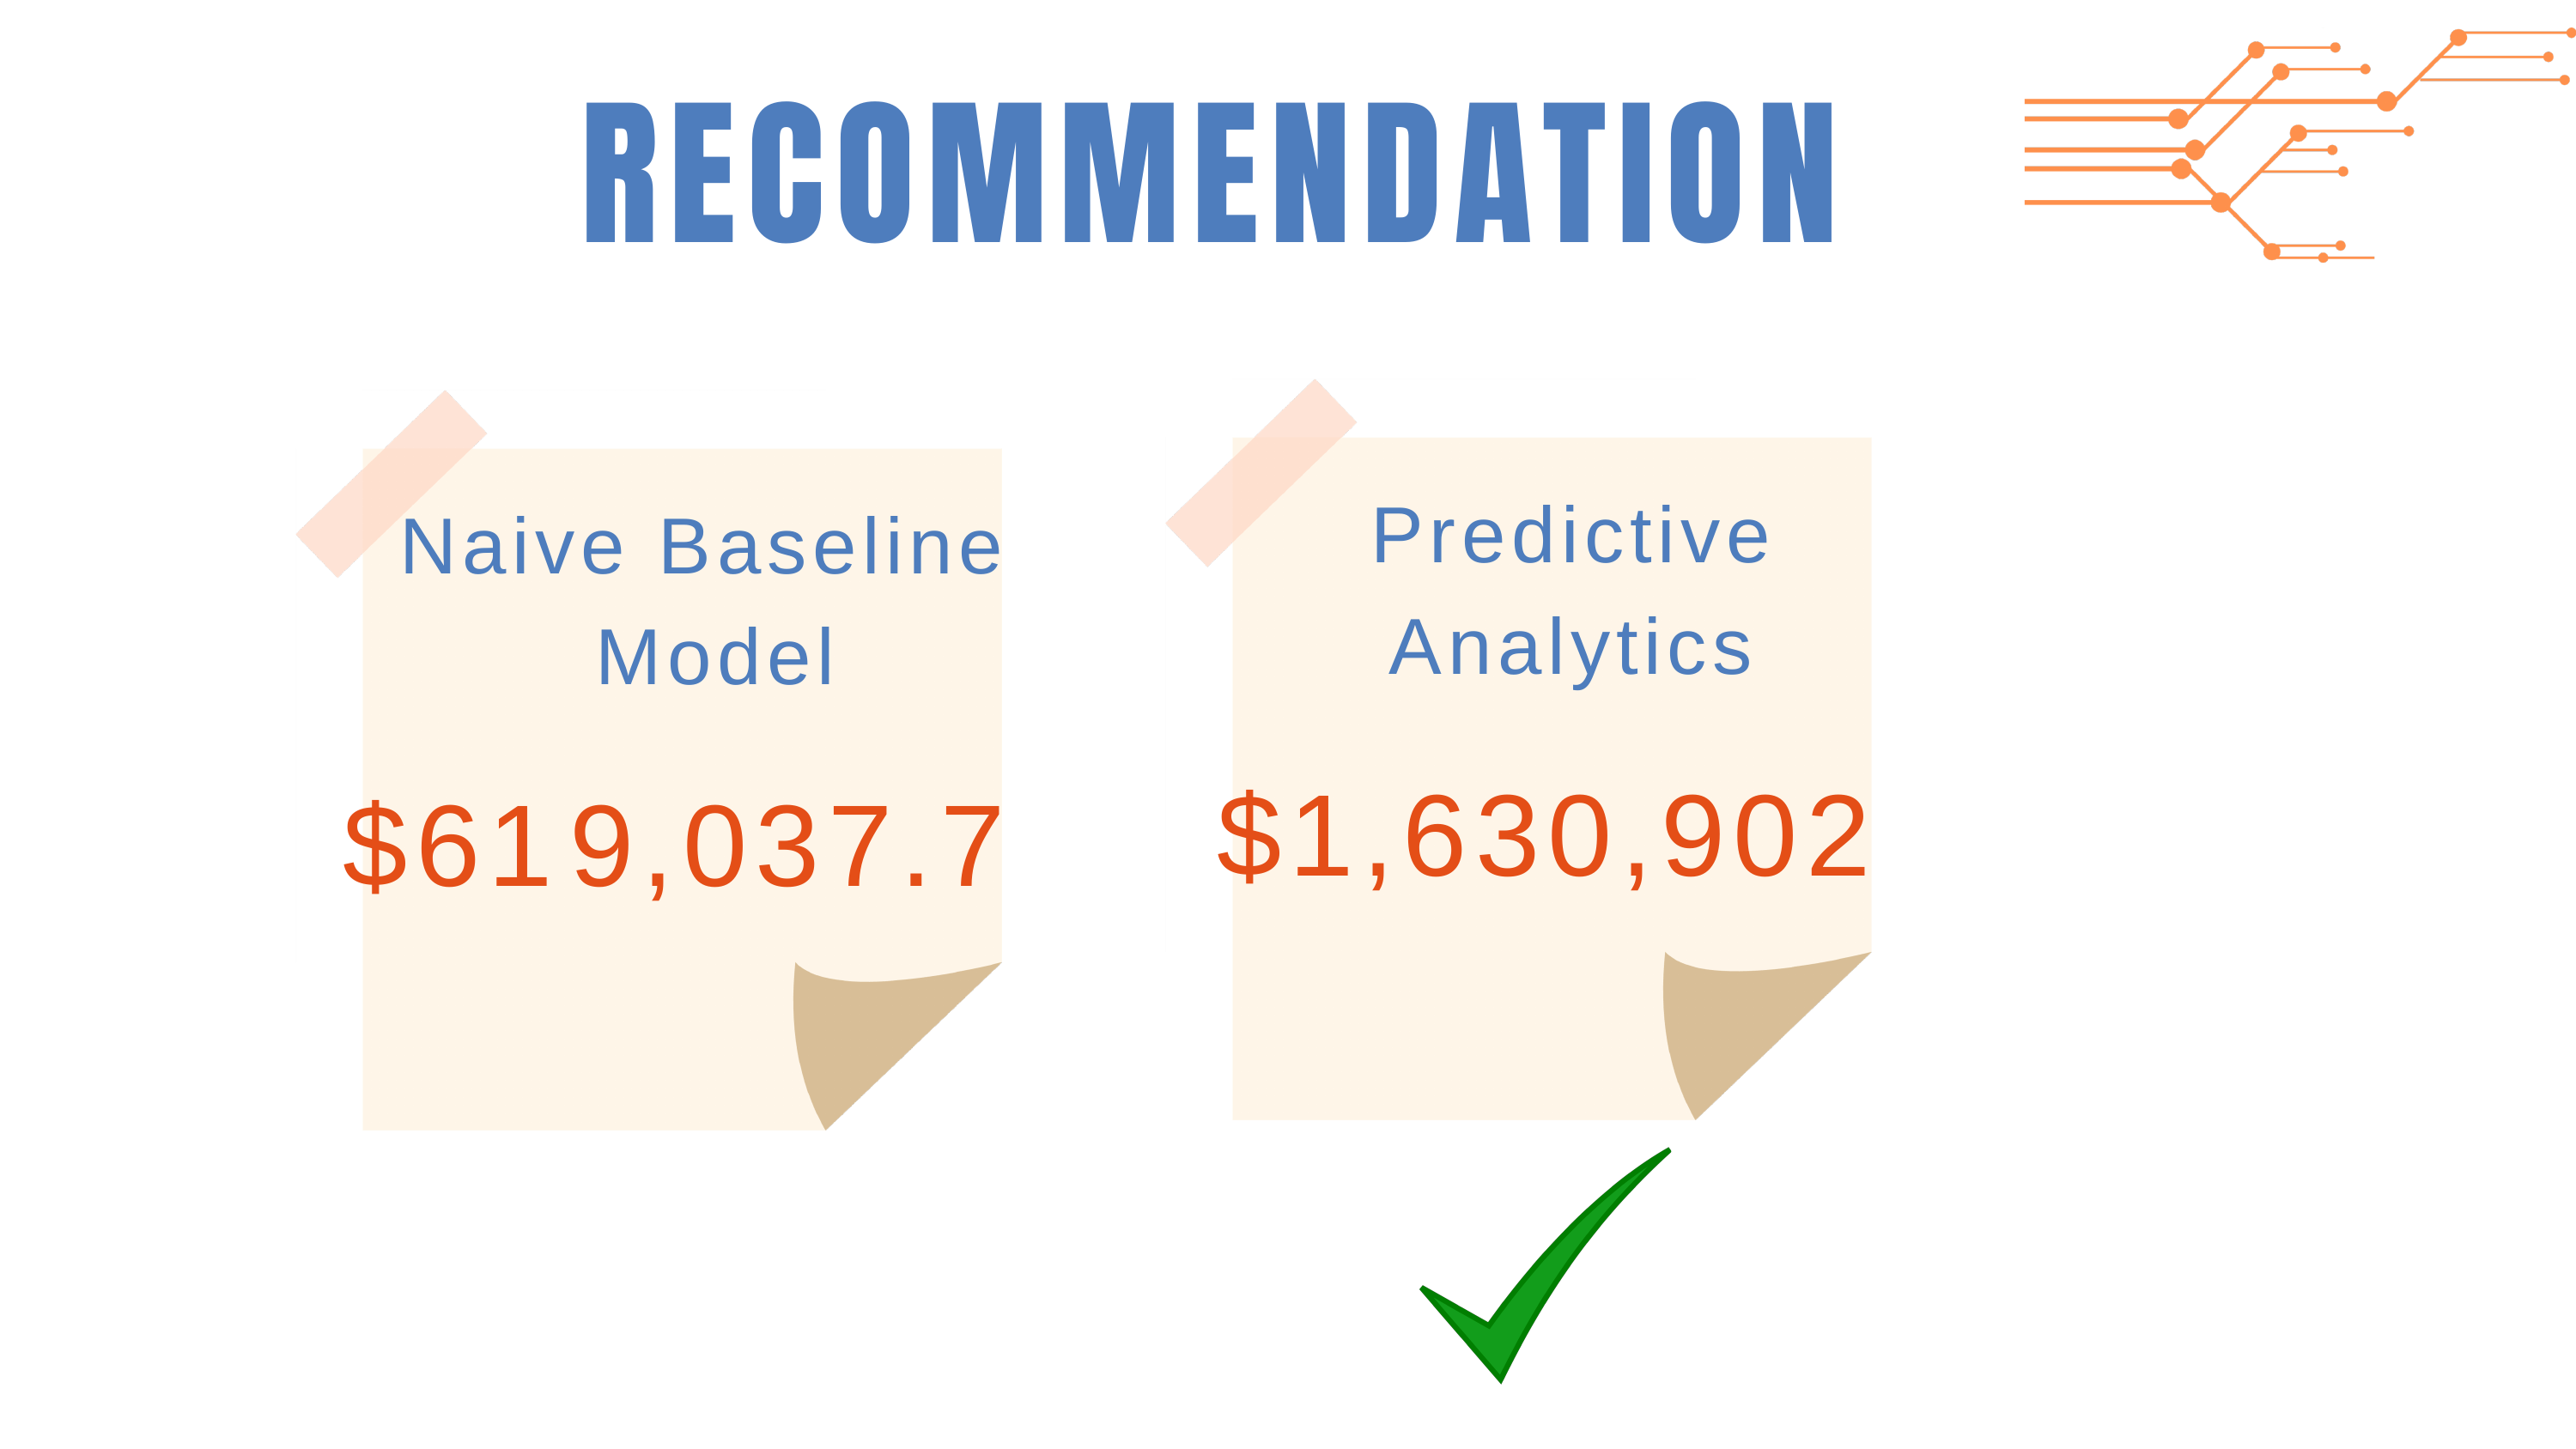

RECOMMENDATION

Predictive
Analytics
$1,630,902

Naive Baseline
Model
$61﻿9,037.7